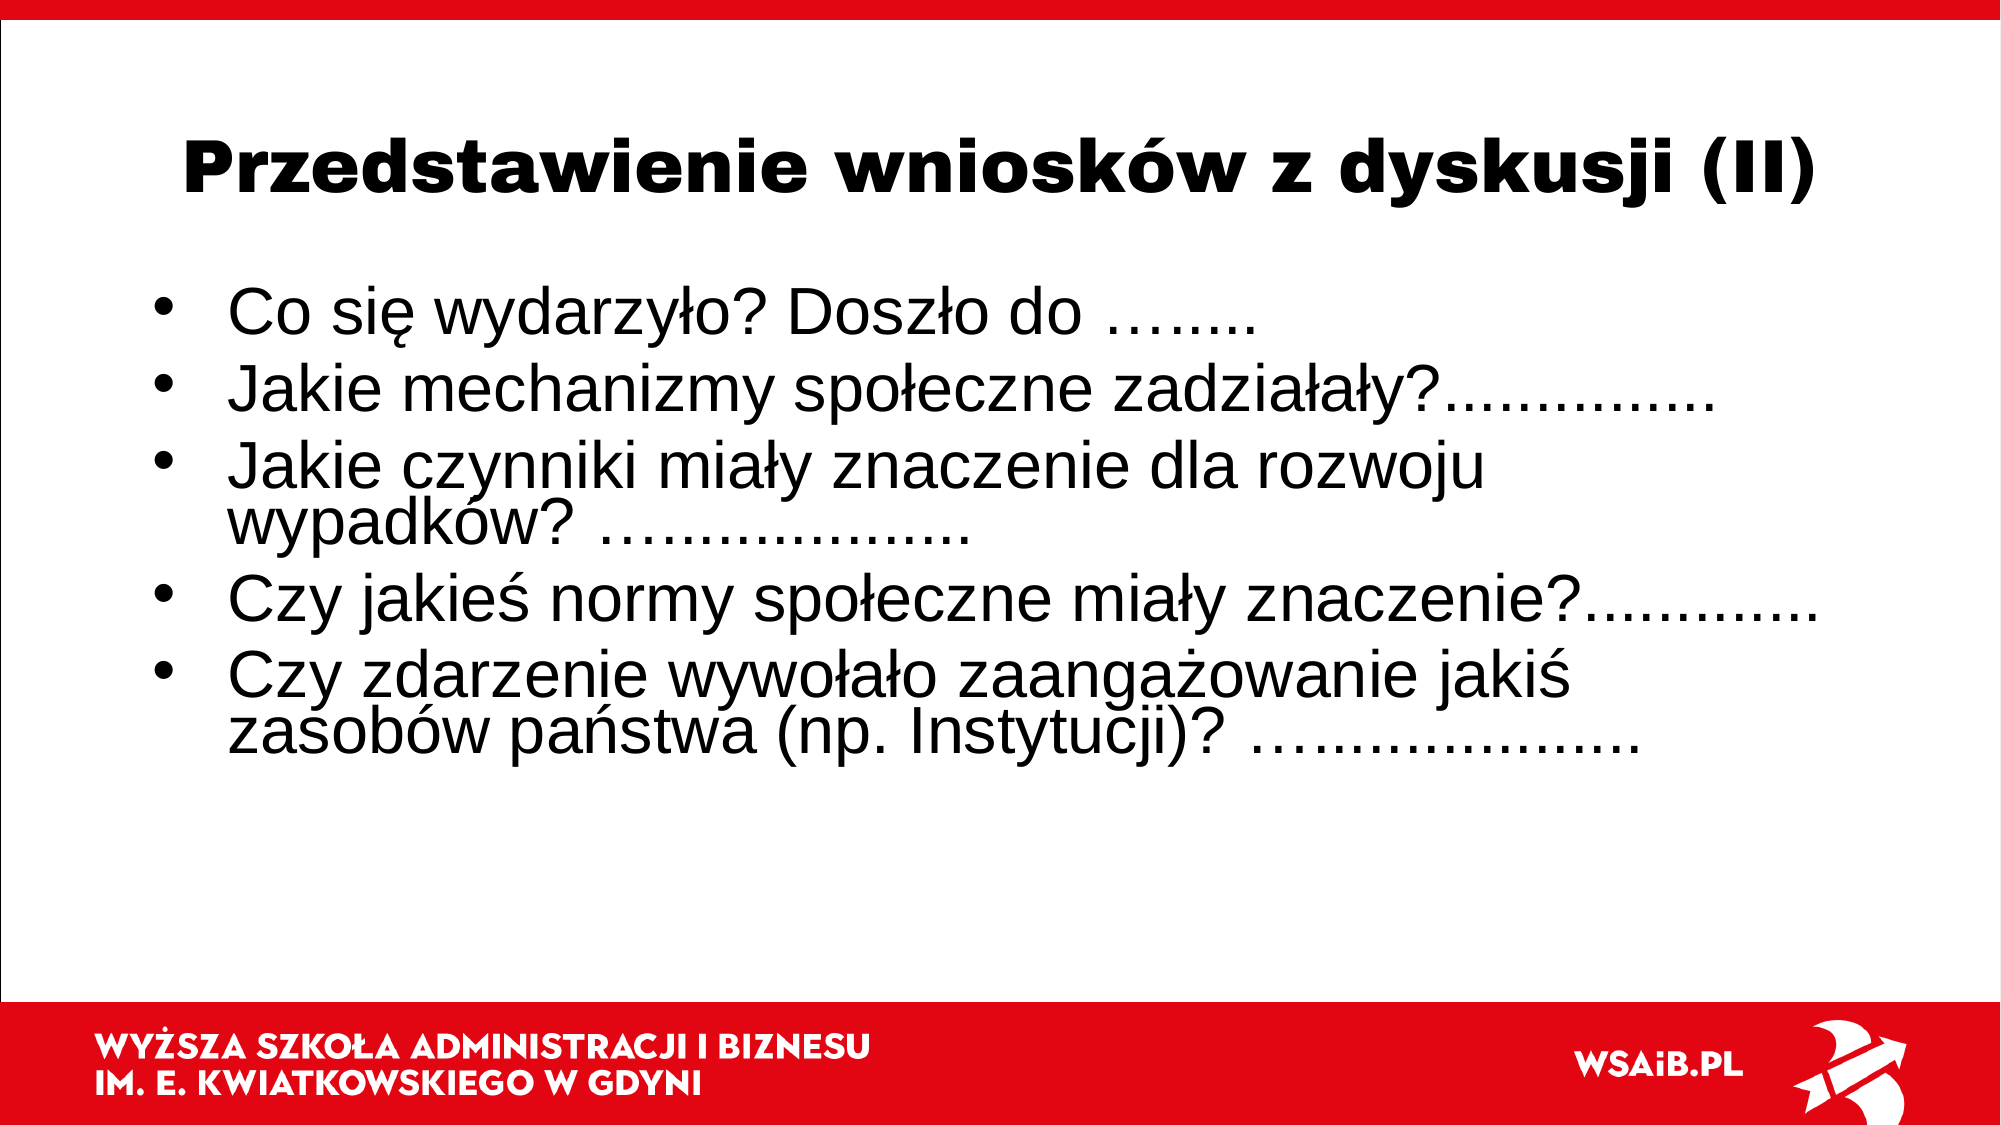

# Przedstawienie wniosków z dyskusji (II)
Co się wydarzyło? Doszło do ….....
Jakie mechanizmy społeczne zadziałały?...............
Jakie czynniki miały znaczenie dla rozwoju wypadków? ….................
Czy jakieś normy społeczne miały znaczenie?.............
Czy zdarzenie wywołało zaangażowanie jakiś zasobów państwa (np. Instytucji)? …..................